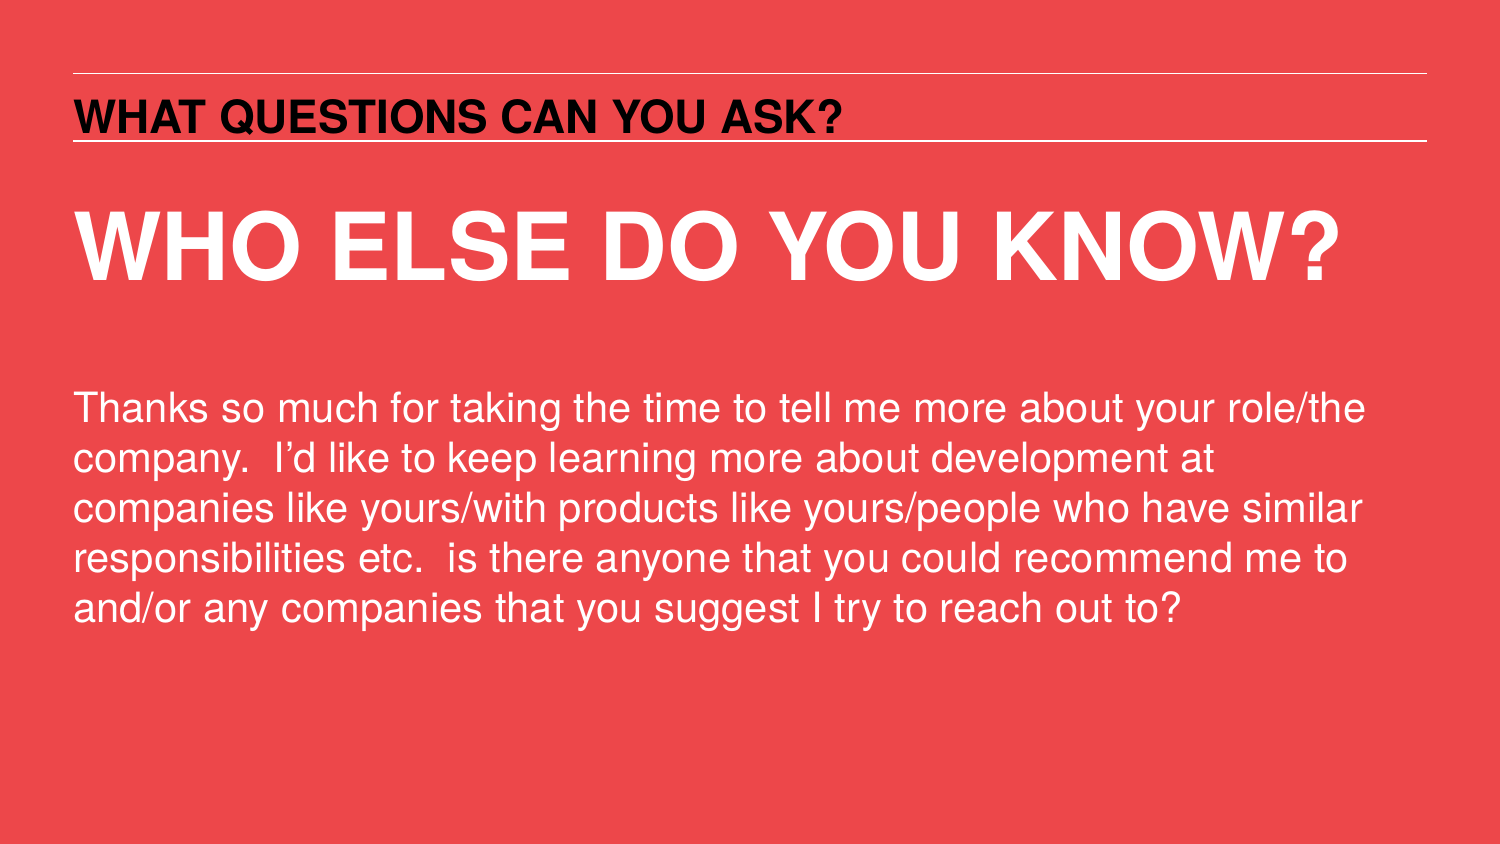

WHAT QUESTIONS CAN YOU ASK?
WHO ELSE DO YOU KNOW?
Thanks so much for taking the time to tell me more about your role/the company.  I’d like to keep learning more about development at companies like yours/with products like yours/people who have similar responsibilities etc.  is there anyone that you could recommend me to and/or any companies that you suggest I try to reach out to?